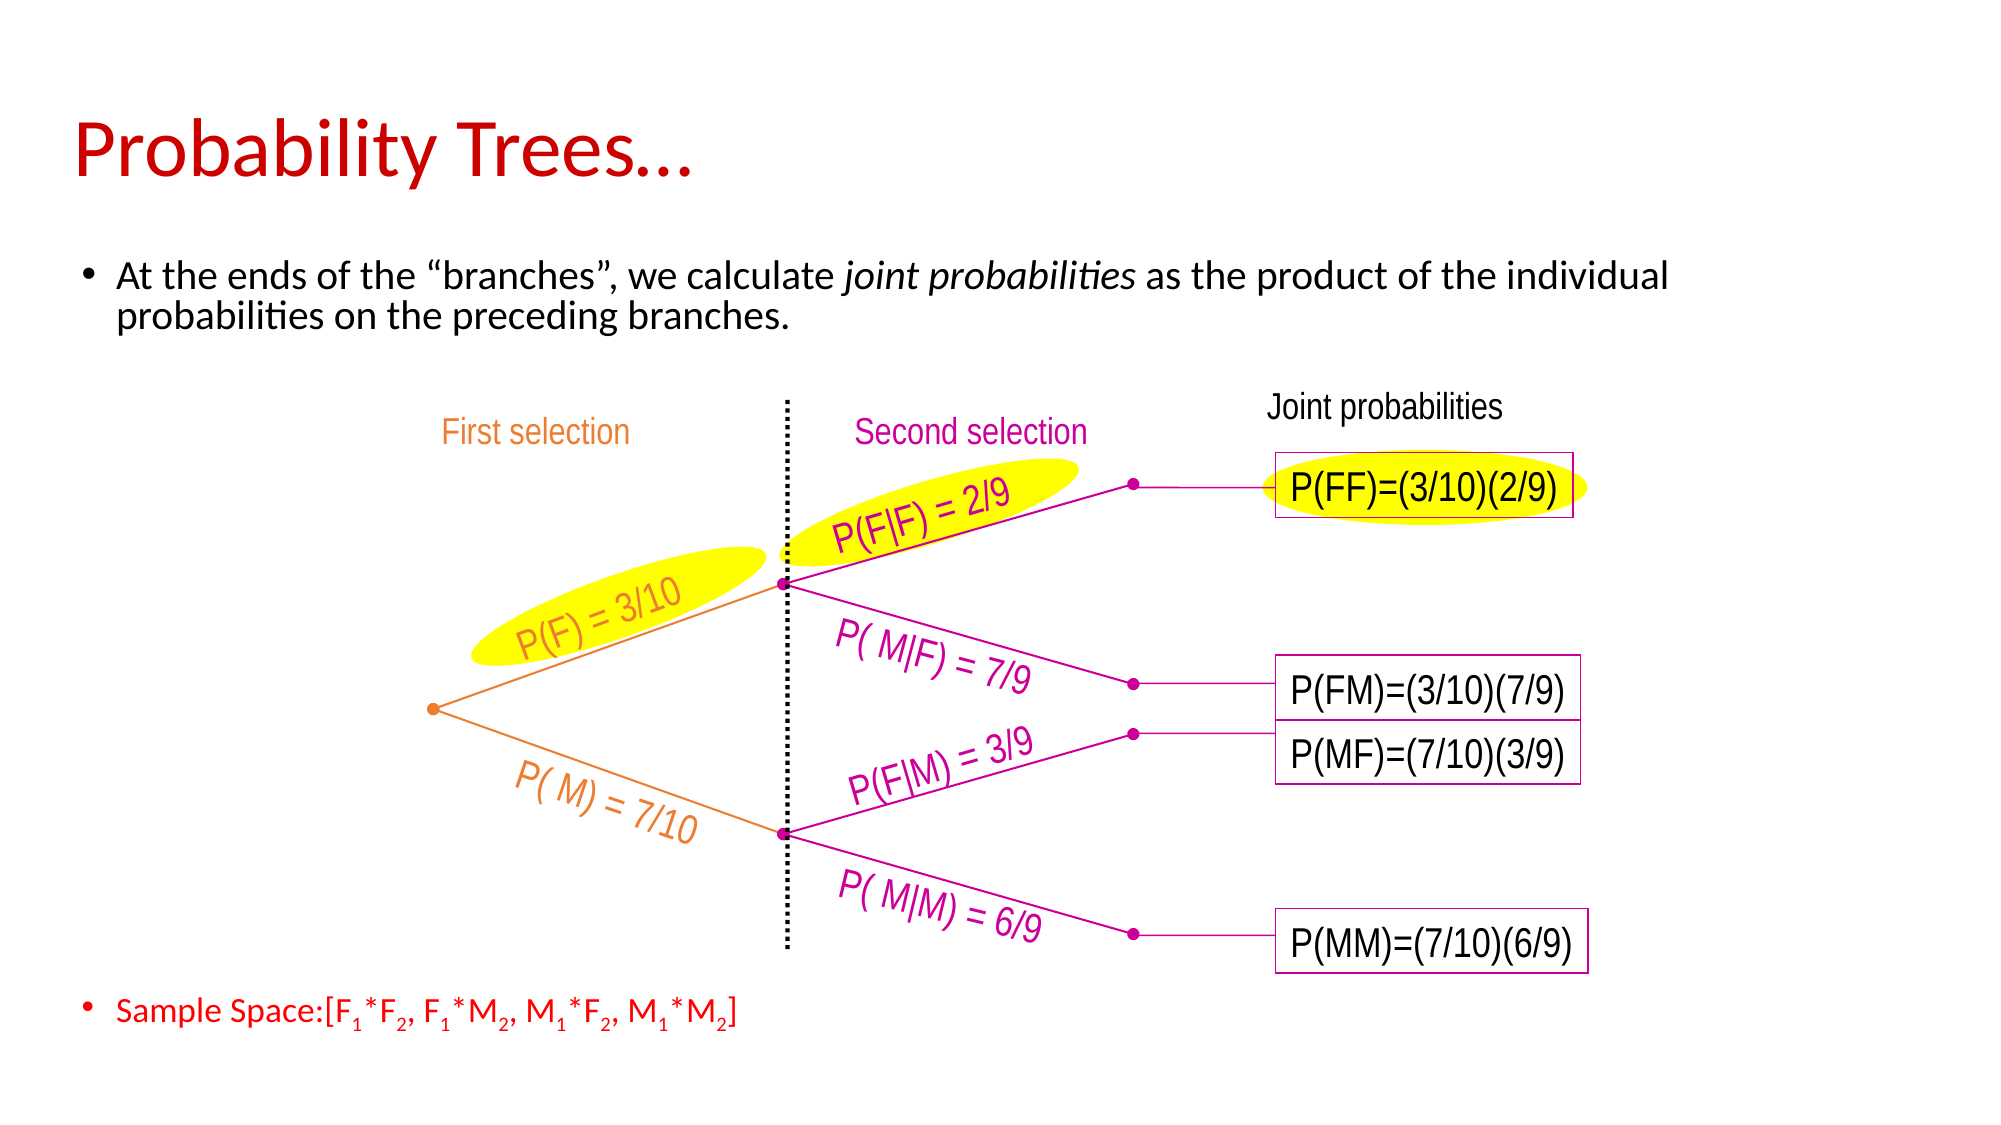

# Probability Trees…
At the ends of the “branches”, we calculate joint probabilities as the product of the individual probabilities on the preceding branches.

Sample Space:[F1*F2, F1*M2, M1*F2, M1*M2]

Joint probabilities
P(FF)=(3/10)(2/9)
P(FM)=(3/10)(7/9)
P(MF)=(7/10)(3/9)
P(MM)=(7/10)(6/9)
First selection

Second selection

P(F|F) = 2/9

P(F) = 3/10

P( M|F) = 7/9
P(F|M) = 3/9
P( M) = 7/10
P( M|M) = 6/9